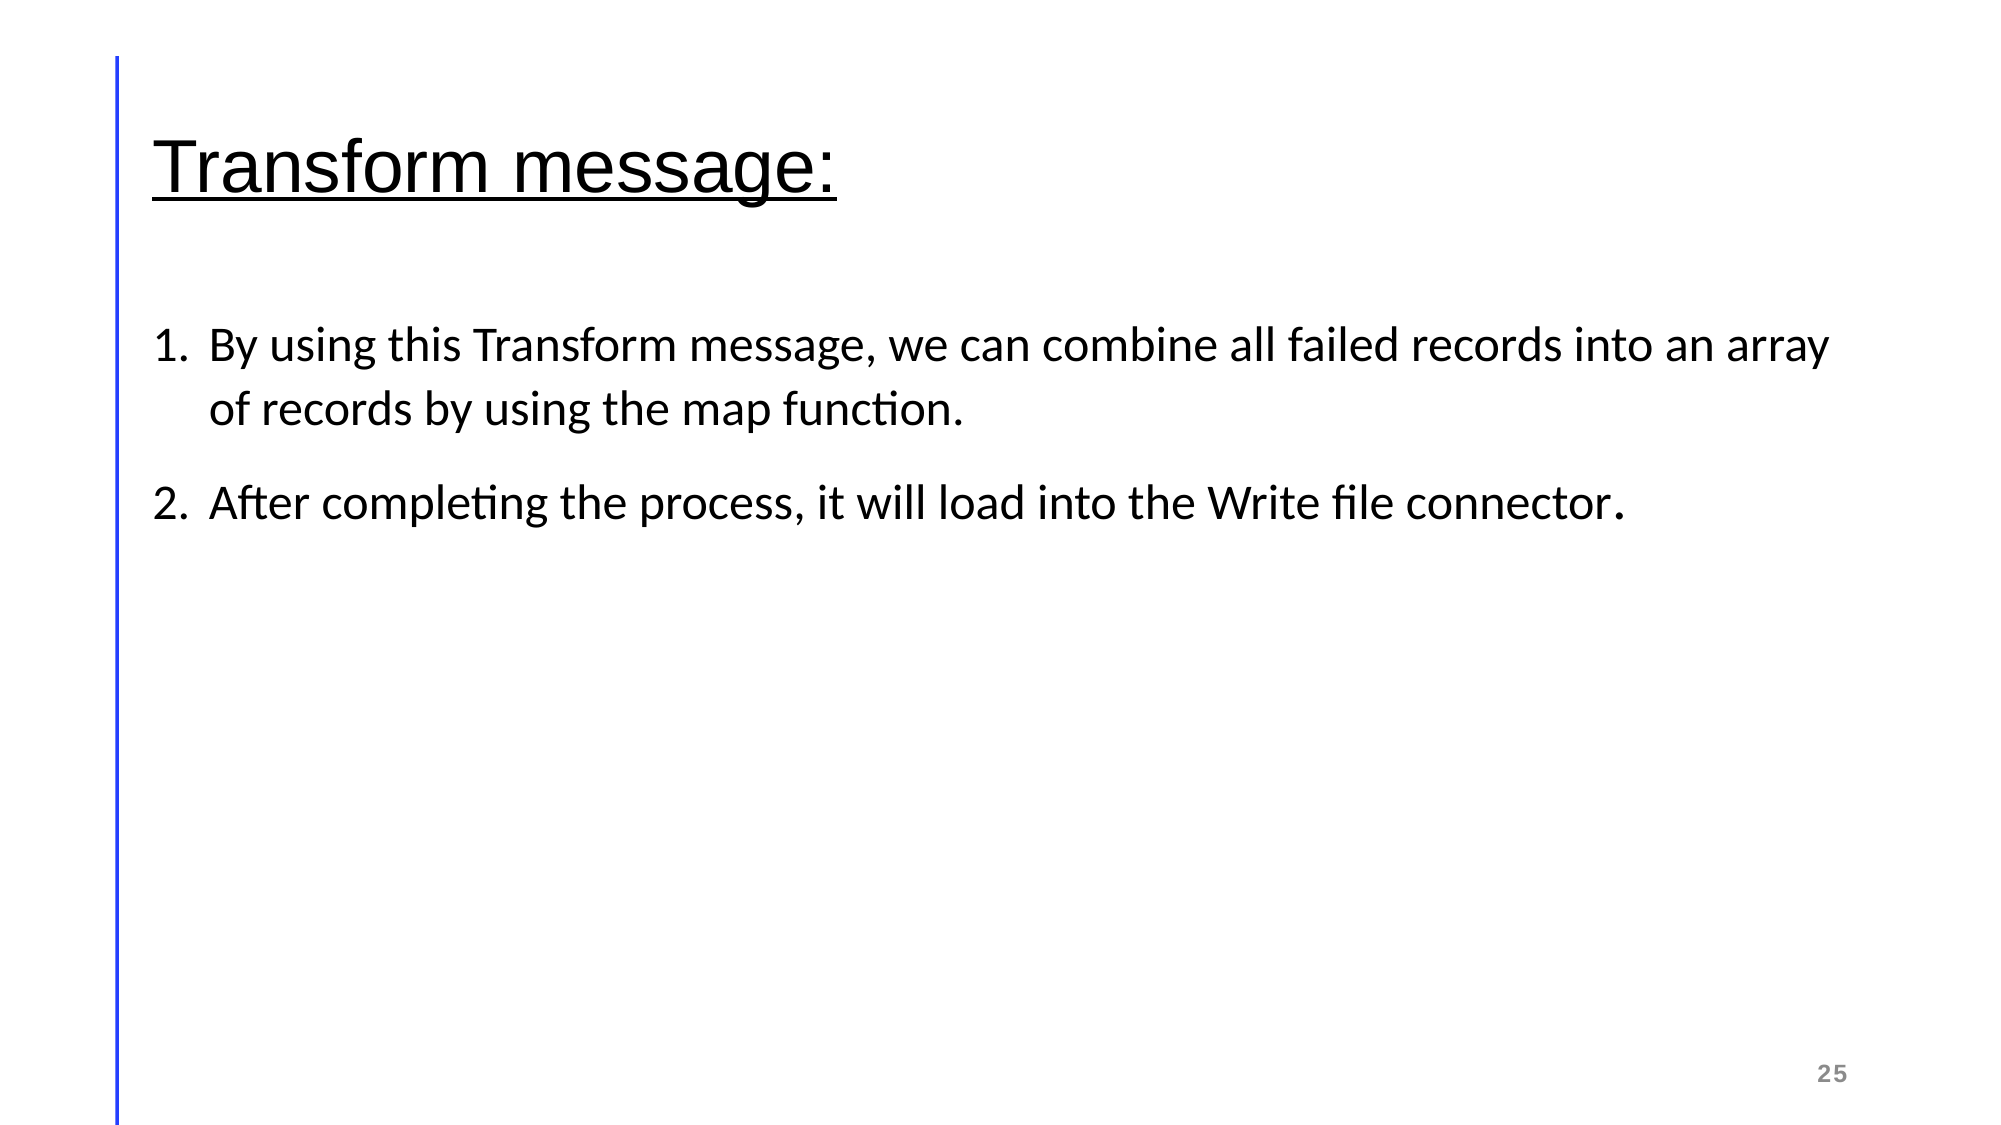

# Transform message:
By using this Transform message, we can combine all failed records into an array of records by using the map function.
After completing the process, it will load into the Write file connector.
25